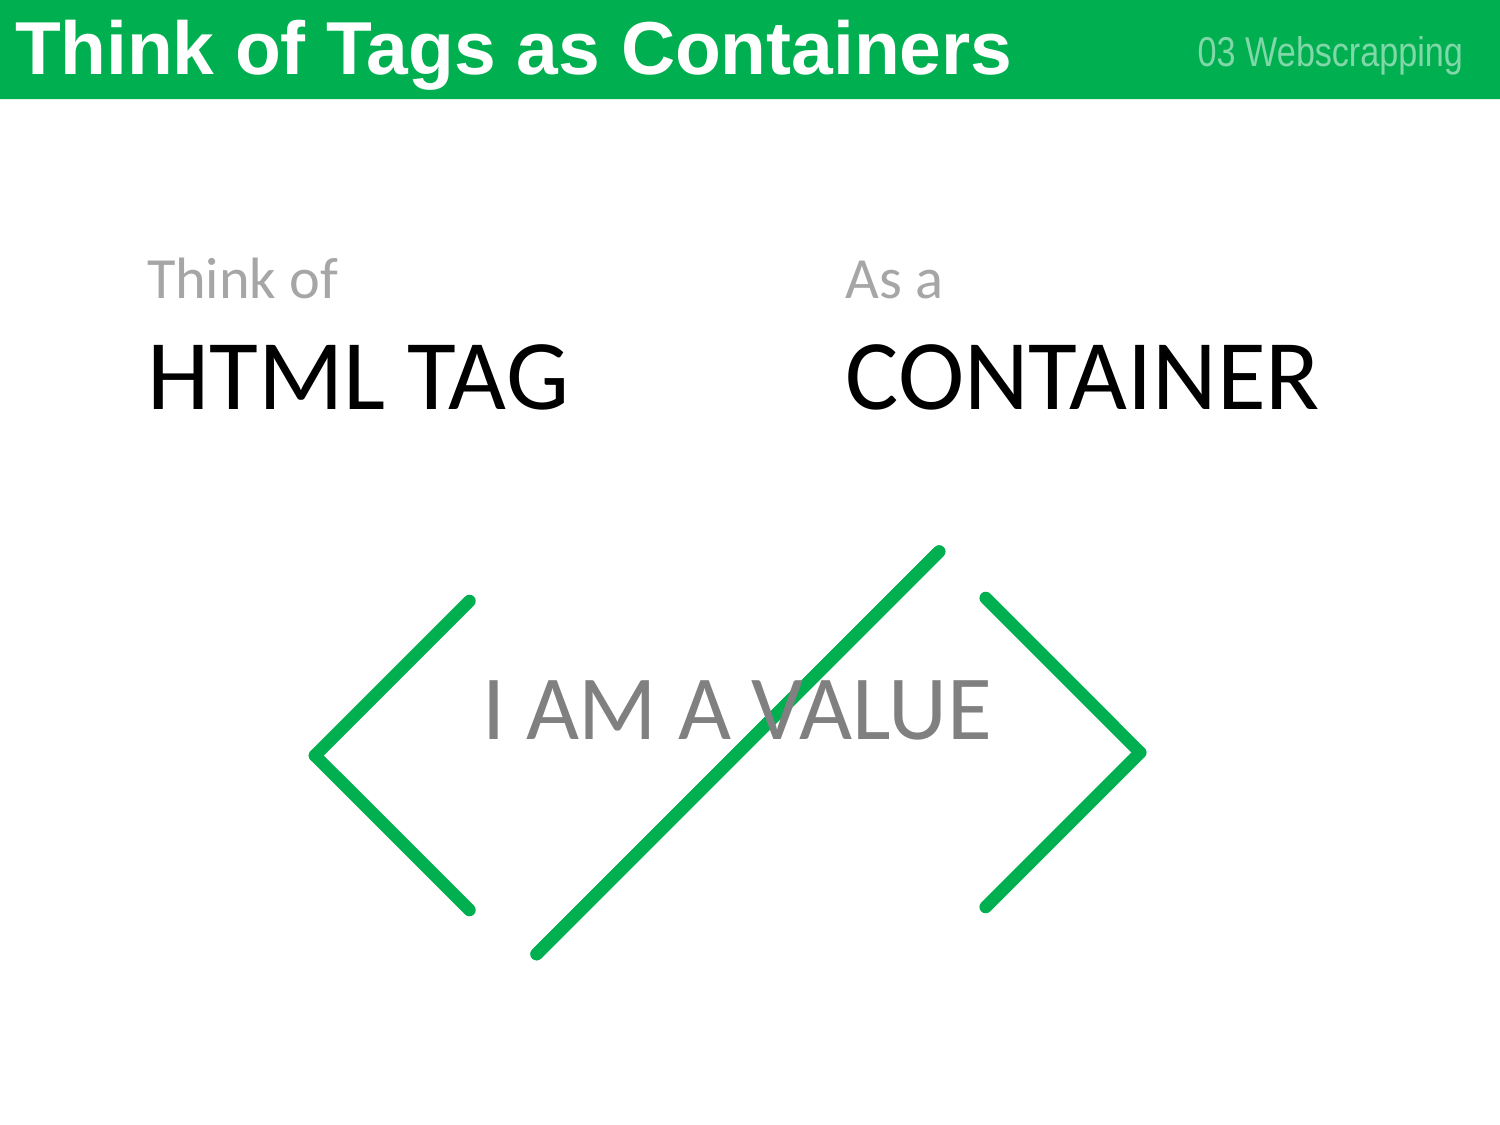

# Think of Tags as Containers
03 Webscrapping
Think of
HTML TAG
As a
CONTAINER
I AM A VALUE